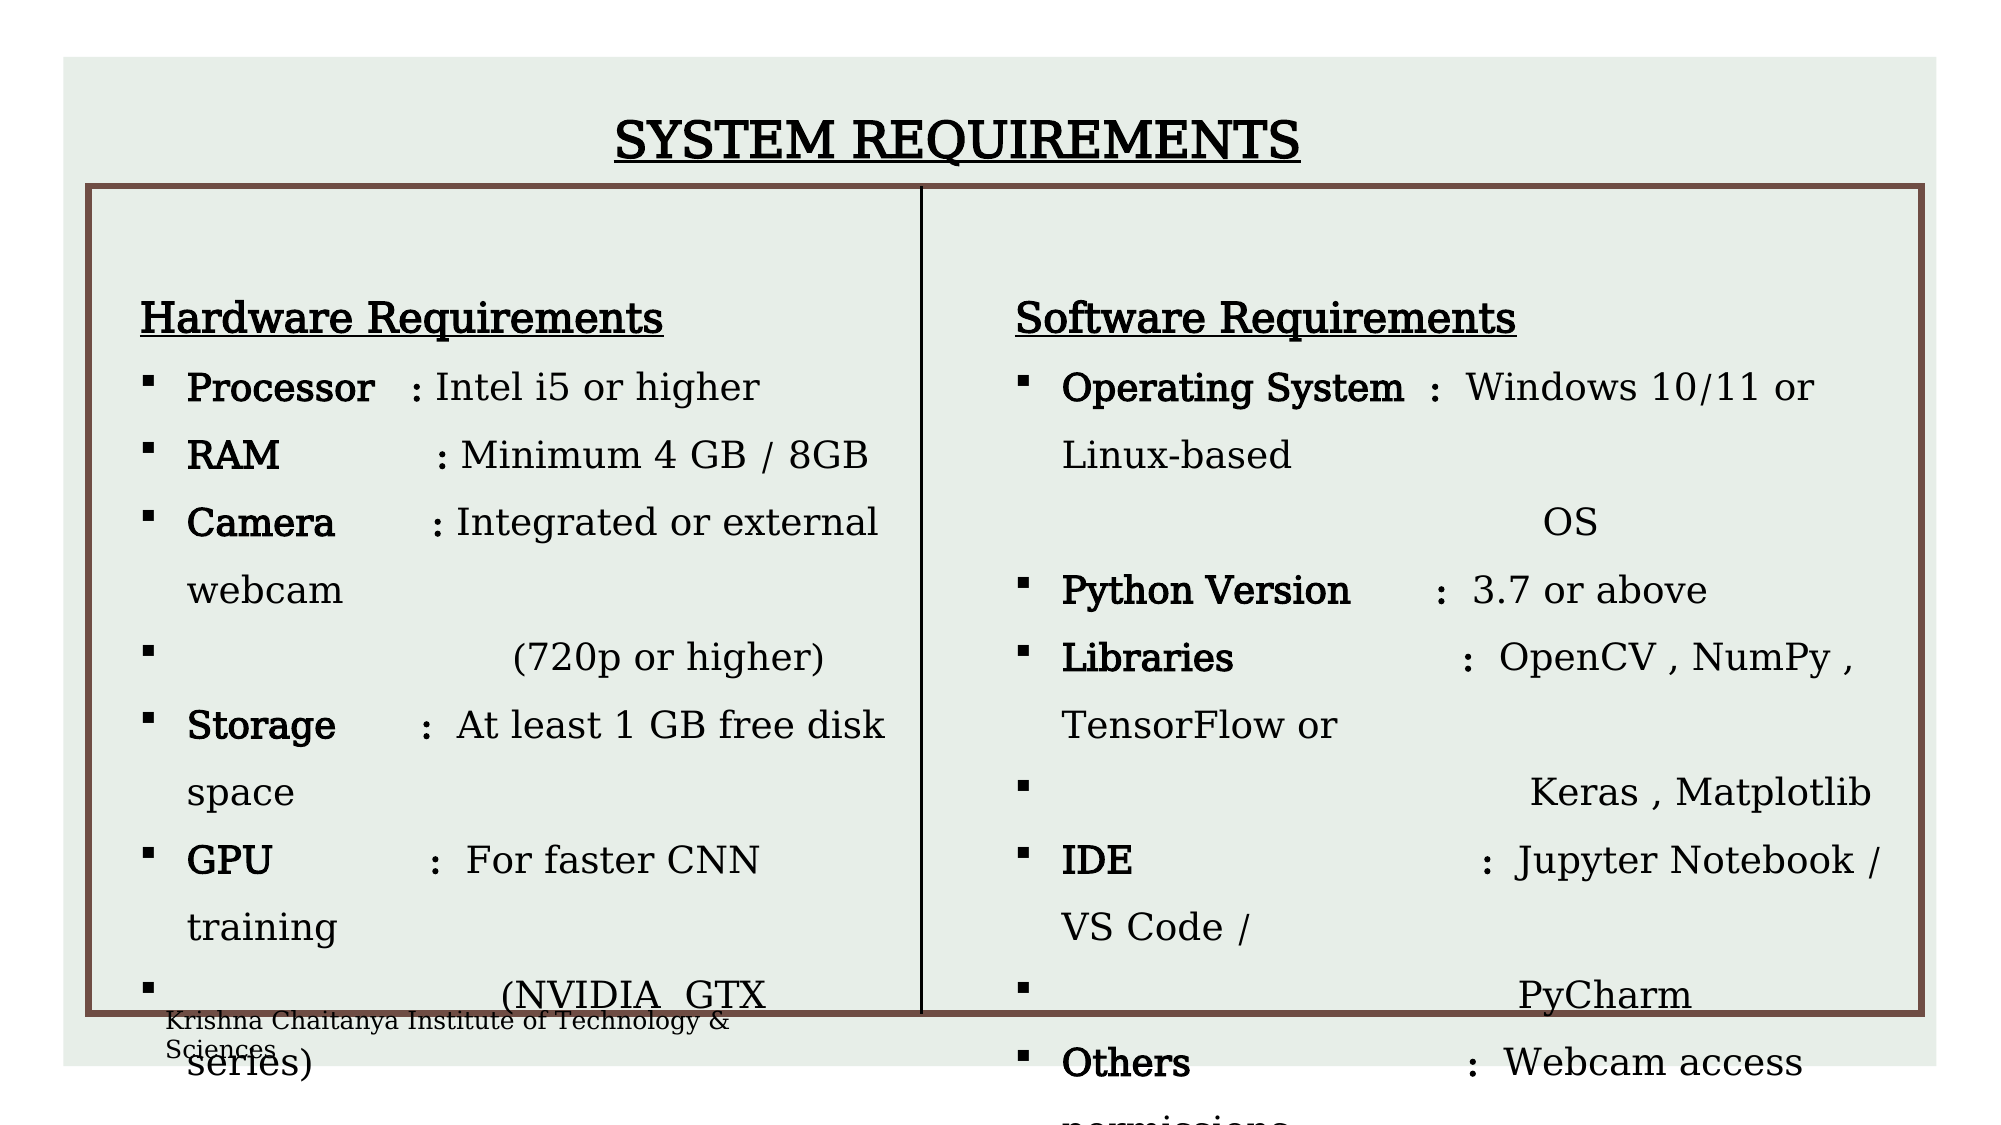

SYSTEM REQUIREMENTS

Hardware Requirements
Processor   : Intel i5 or higher
RAM             : Minimum 4 GB / 8GB
Camera        : Integrated or external webcam
                           (720p or higher)
Storage       :  At least 1 GB free disk space
GPU             :  For faster CNN training
                          (NVIDIA  GTX series)

Software Requirements
Operating System  :  Windows 10/11 or Linux-based
                                            OS
Python Version       :  3.7 or above
Libraries                   :  OpenCV , NumPy , TensorFlow or
                                       Keras , Matplotlib
IDE                             :  Jupyter Notebook / VS Code /
                                      PyCharm
Others                       :  Webcam access permissions

Krishna Chaitanya Institute of Technology & Sciences